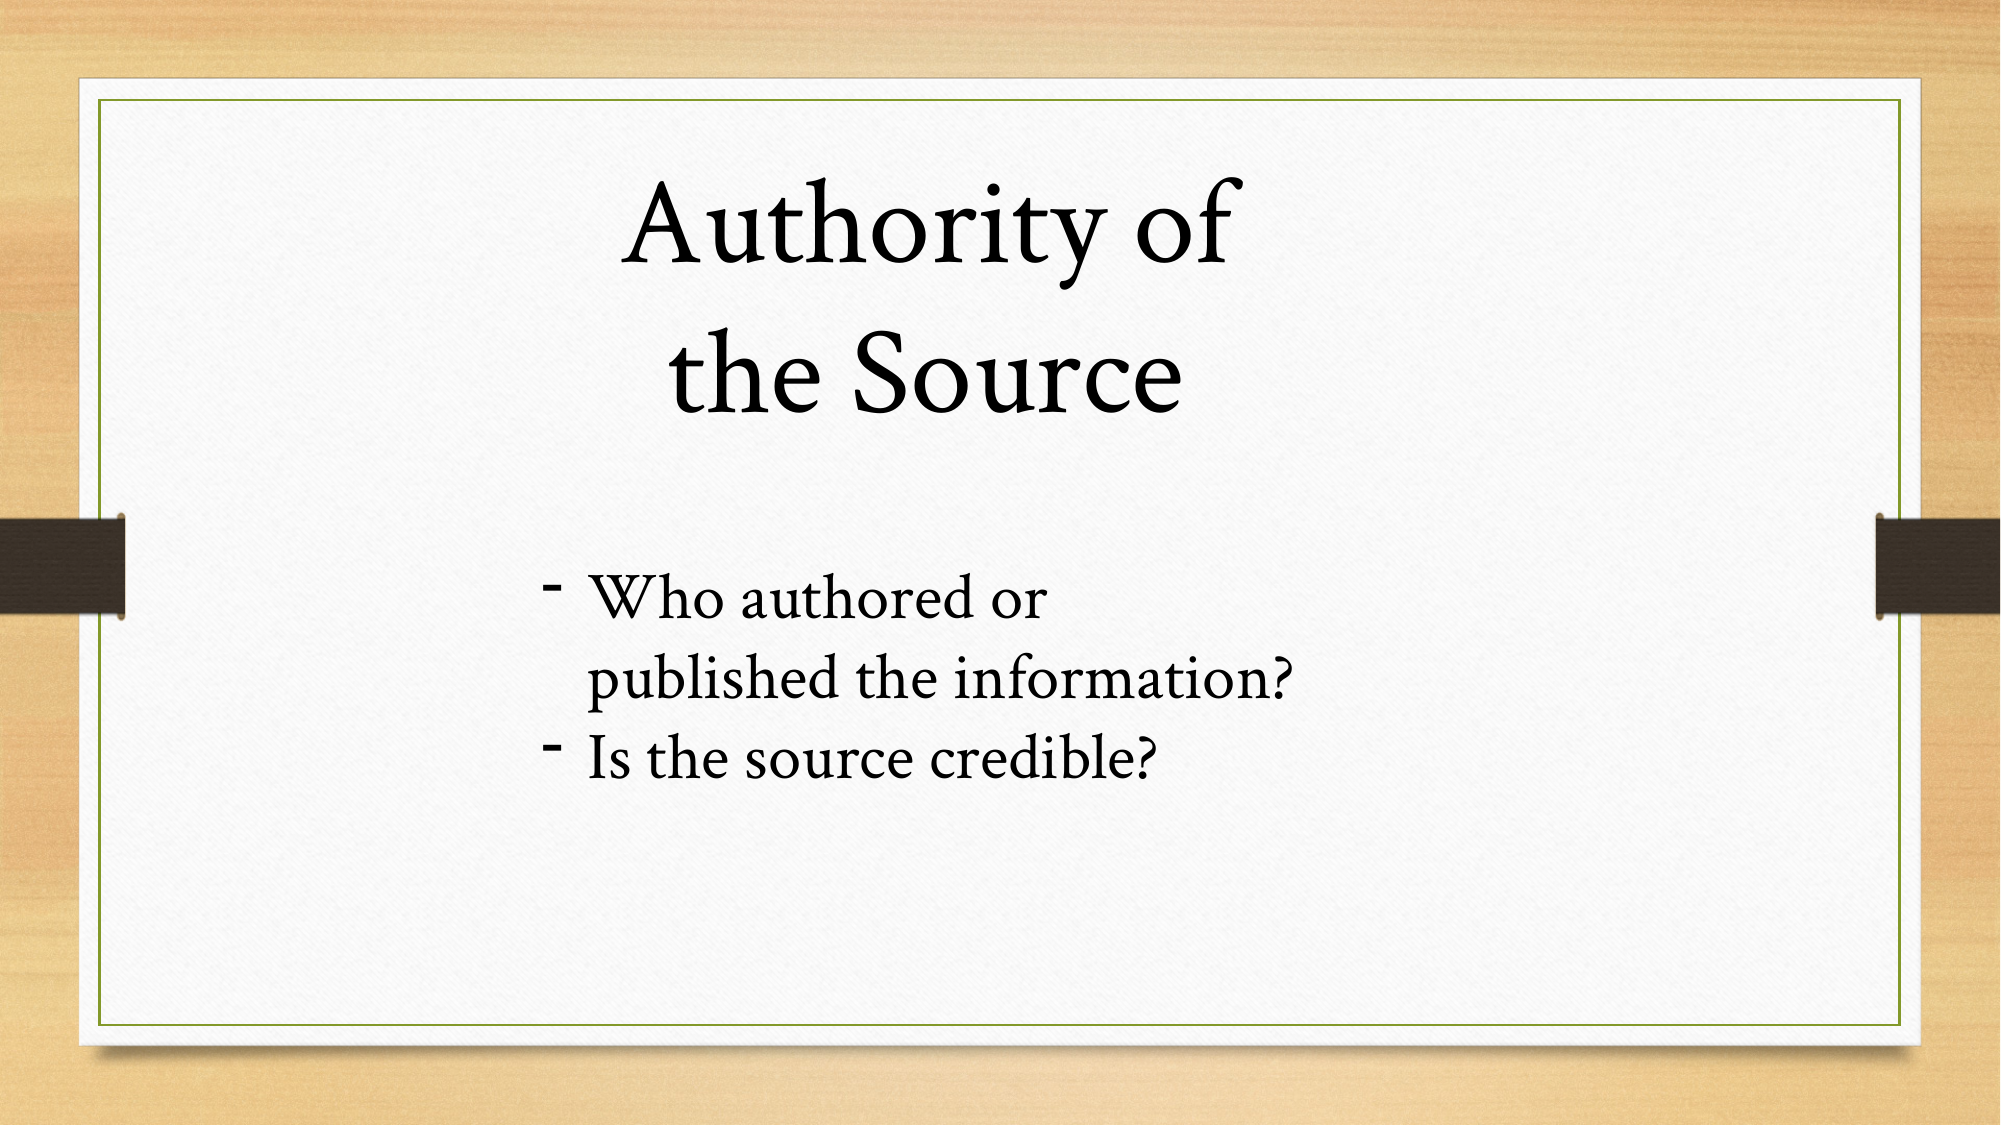

Authority of the Source
Who authored or published the information?
Is the source credible?